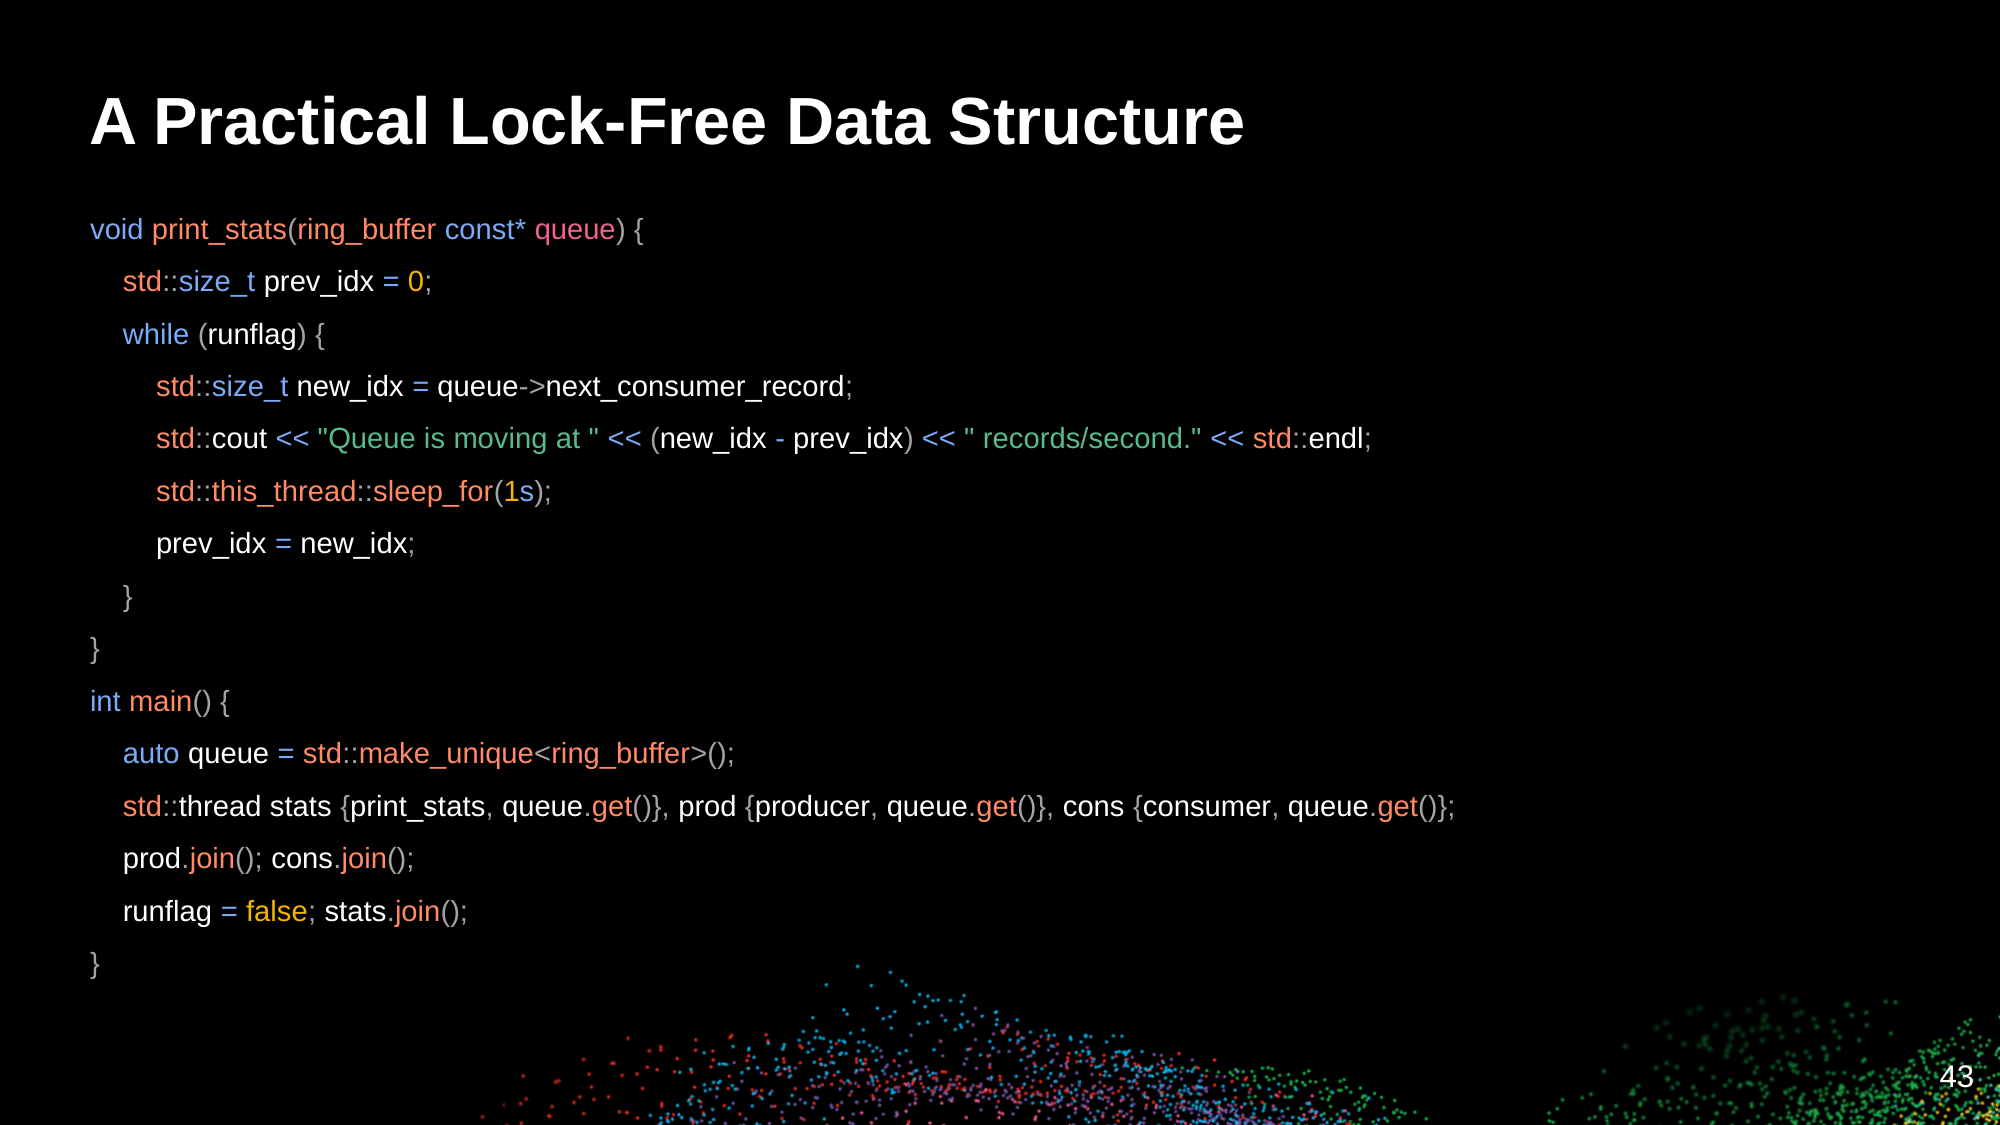

# A Practical Lock-Free Data Structure
void print_stats(ring_buffer const* queue) {
    std::size_t prev_idx = 0;
    while (runflag) {
        std::size_t new_idx = queue->next_consumer_record;
        std::cout << "Queue is moving at " << (new_idx - prev_idx) << " records/second." << std::endl;
        std::this_thread::sleep_for(1s);
        prev_idx = new_idx;
    }
}
int main() {
    auto queue = std::make_unique<ring_buffer>();
    std::thread stats {print_stats, queue.get()}, prod {producer, queue.get()}, cons {consumer, queue.get()};
    prod.join(); cons.join();
    runflag = false; stats.join();
}
43